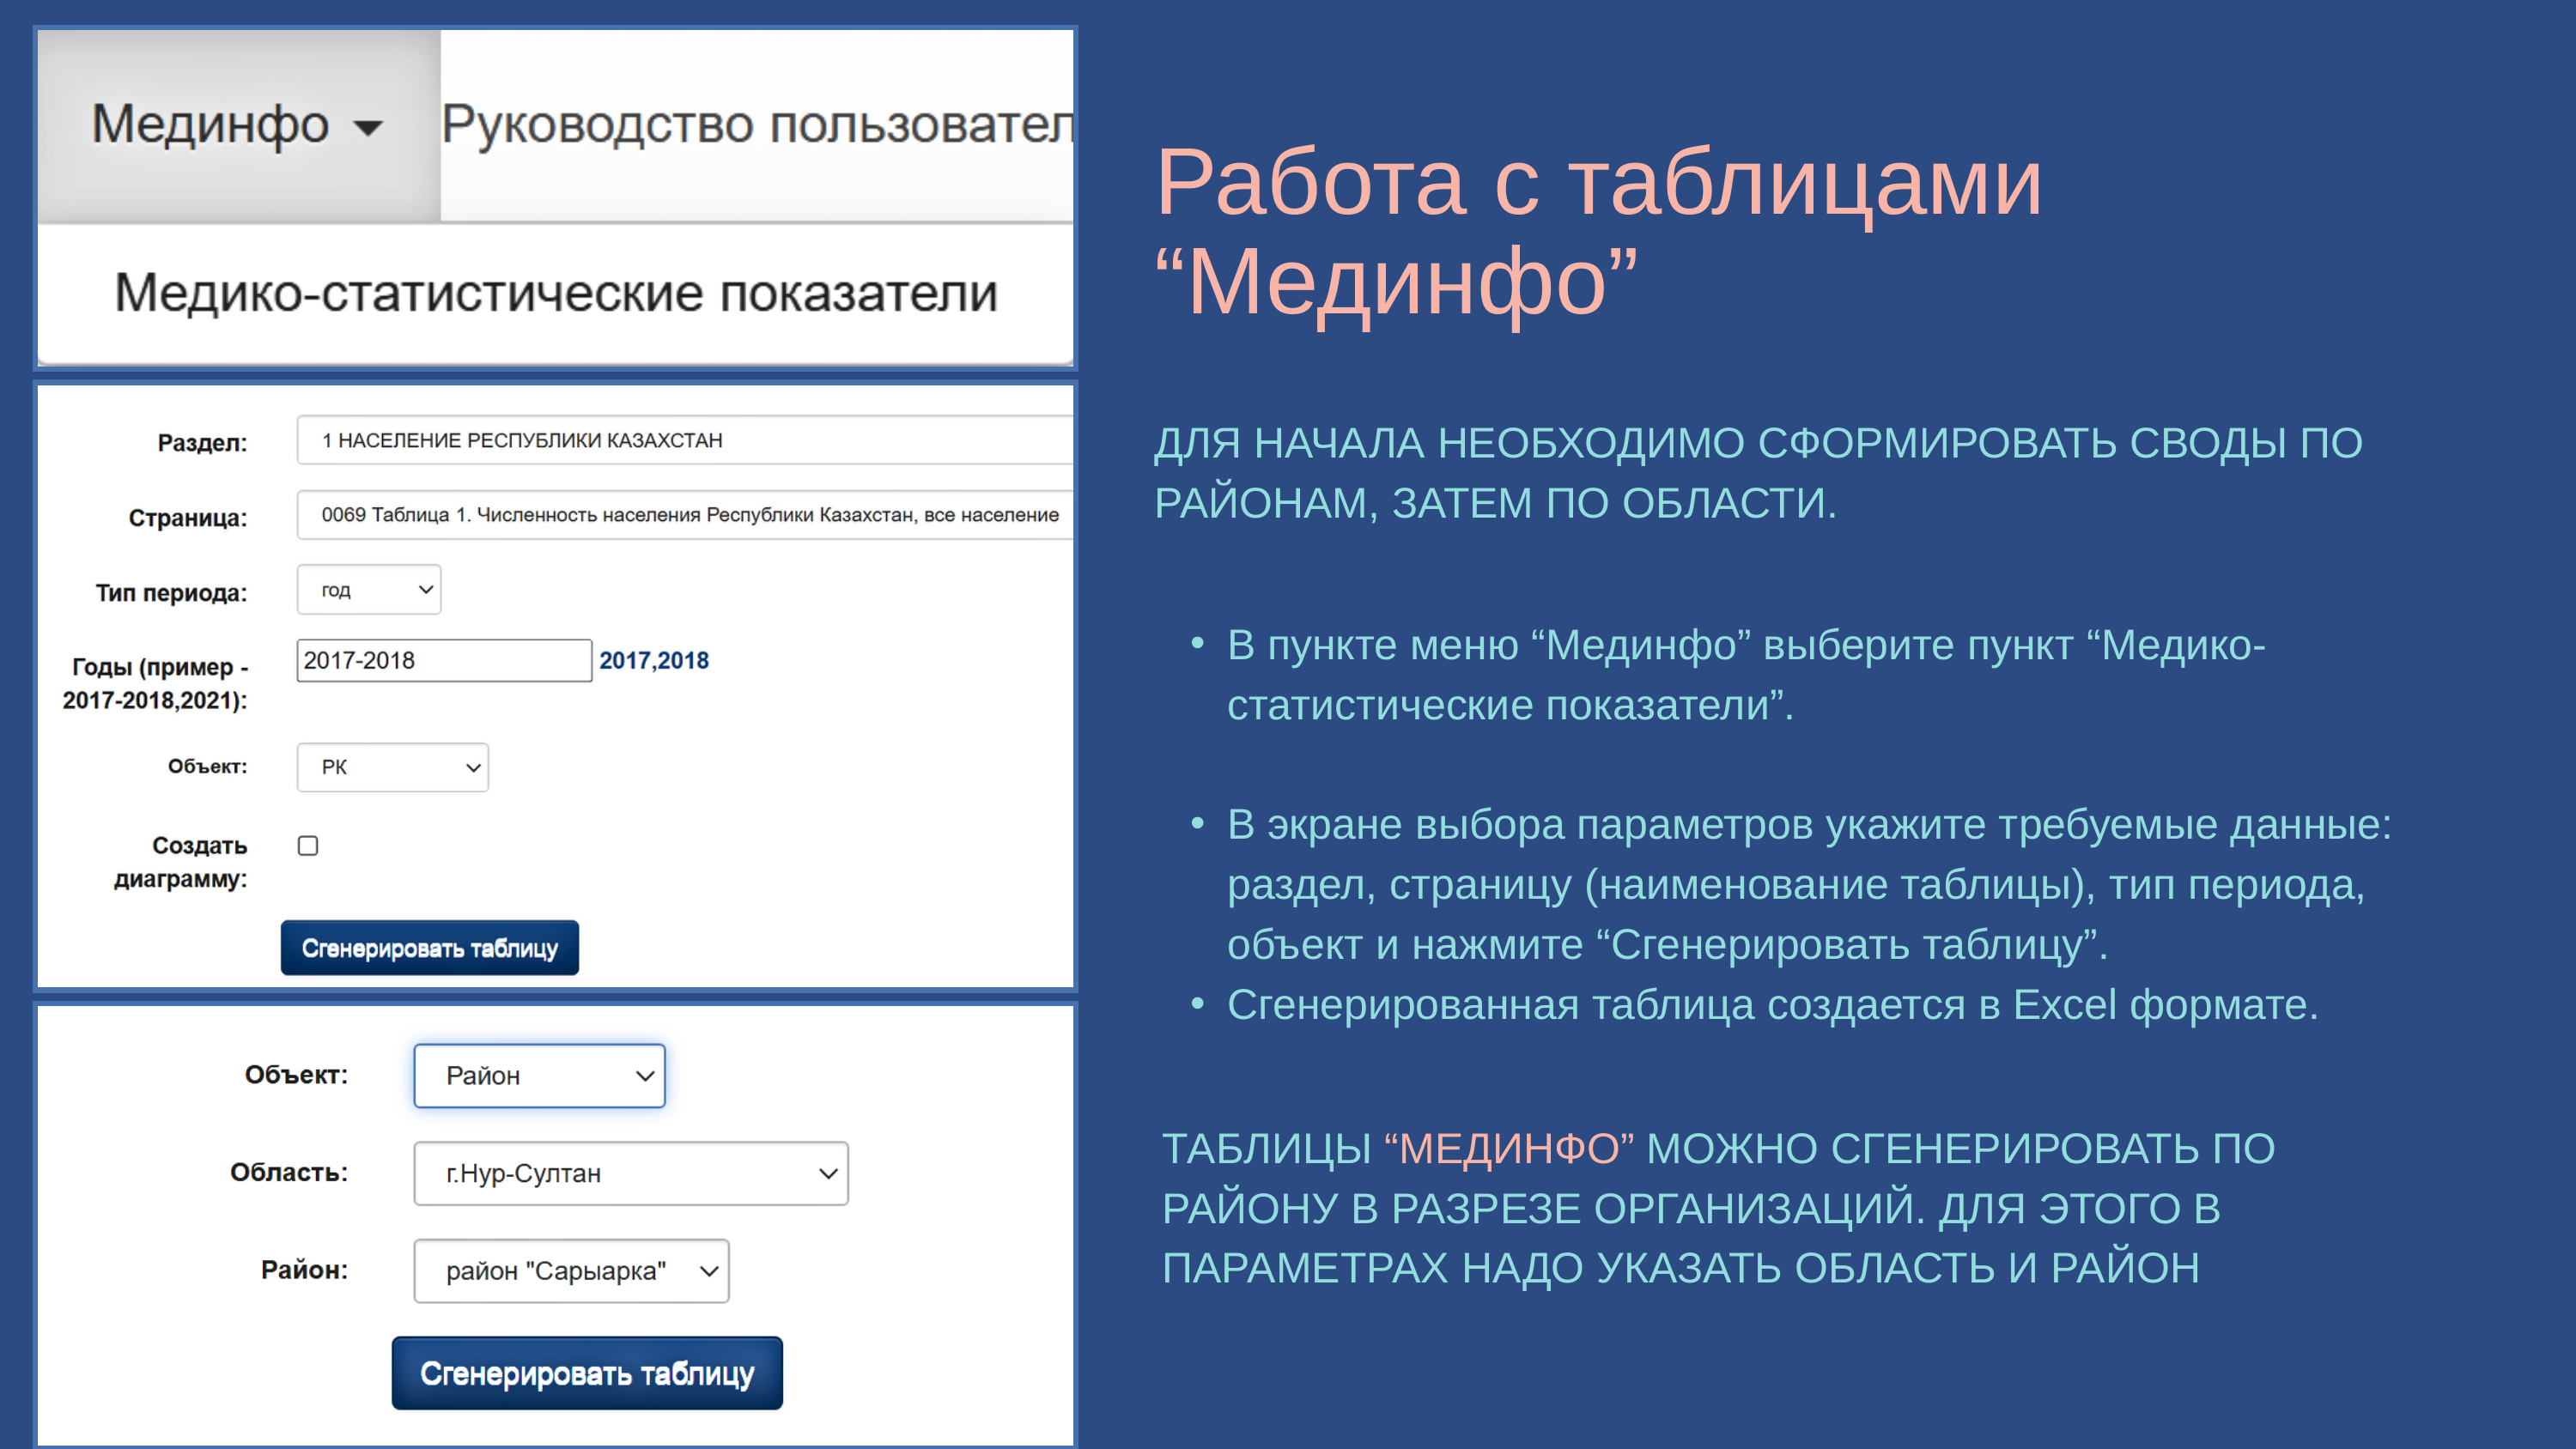

Работа с таблицами “Мединфо”
ДЛЯ НАЧАЛА НЕОБХОДИМО СФОРМИРОВАТЬ СВОДЫ ПО РАЙОНАМ, ЗАТЕМ ПО ОБЛАСТИ.
В пункте меню “Мединфо” выберите пункт “Медико-статистические показатели”.

В экране выбора параметров укажите требуемые данные: раздел, страницу (наименование таблицы), тип периода, объект и нажмите “Сгенерировать таблицу”.
Сгенерированная таблица создается в Excel формате.

ТАБЛИЦЫ “МЕДИНФО” МОЖНО СГЕНЕРИРОВАТЬ ПО РАЙОНУ В РАЗРЕЗЕ ОРГАНИЗАЦИЙ. ДЛЯ ЭТОГО В ПАРАМЕТРАХ НАДО УКАЗАТЬ ОБЛАСТЬ И РАЙОН